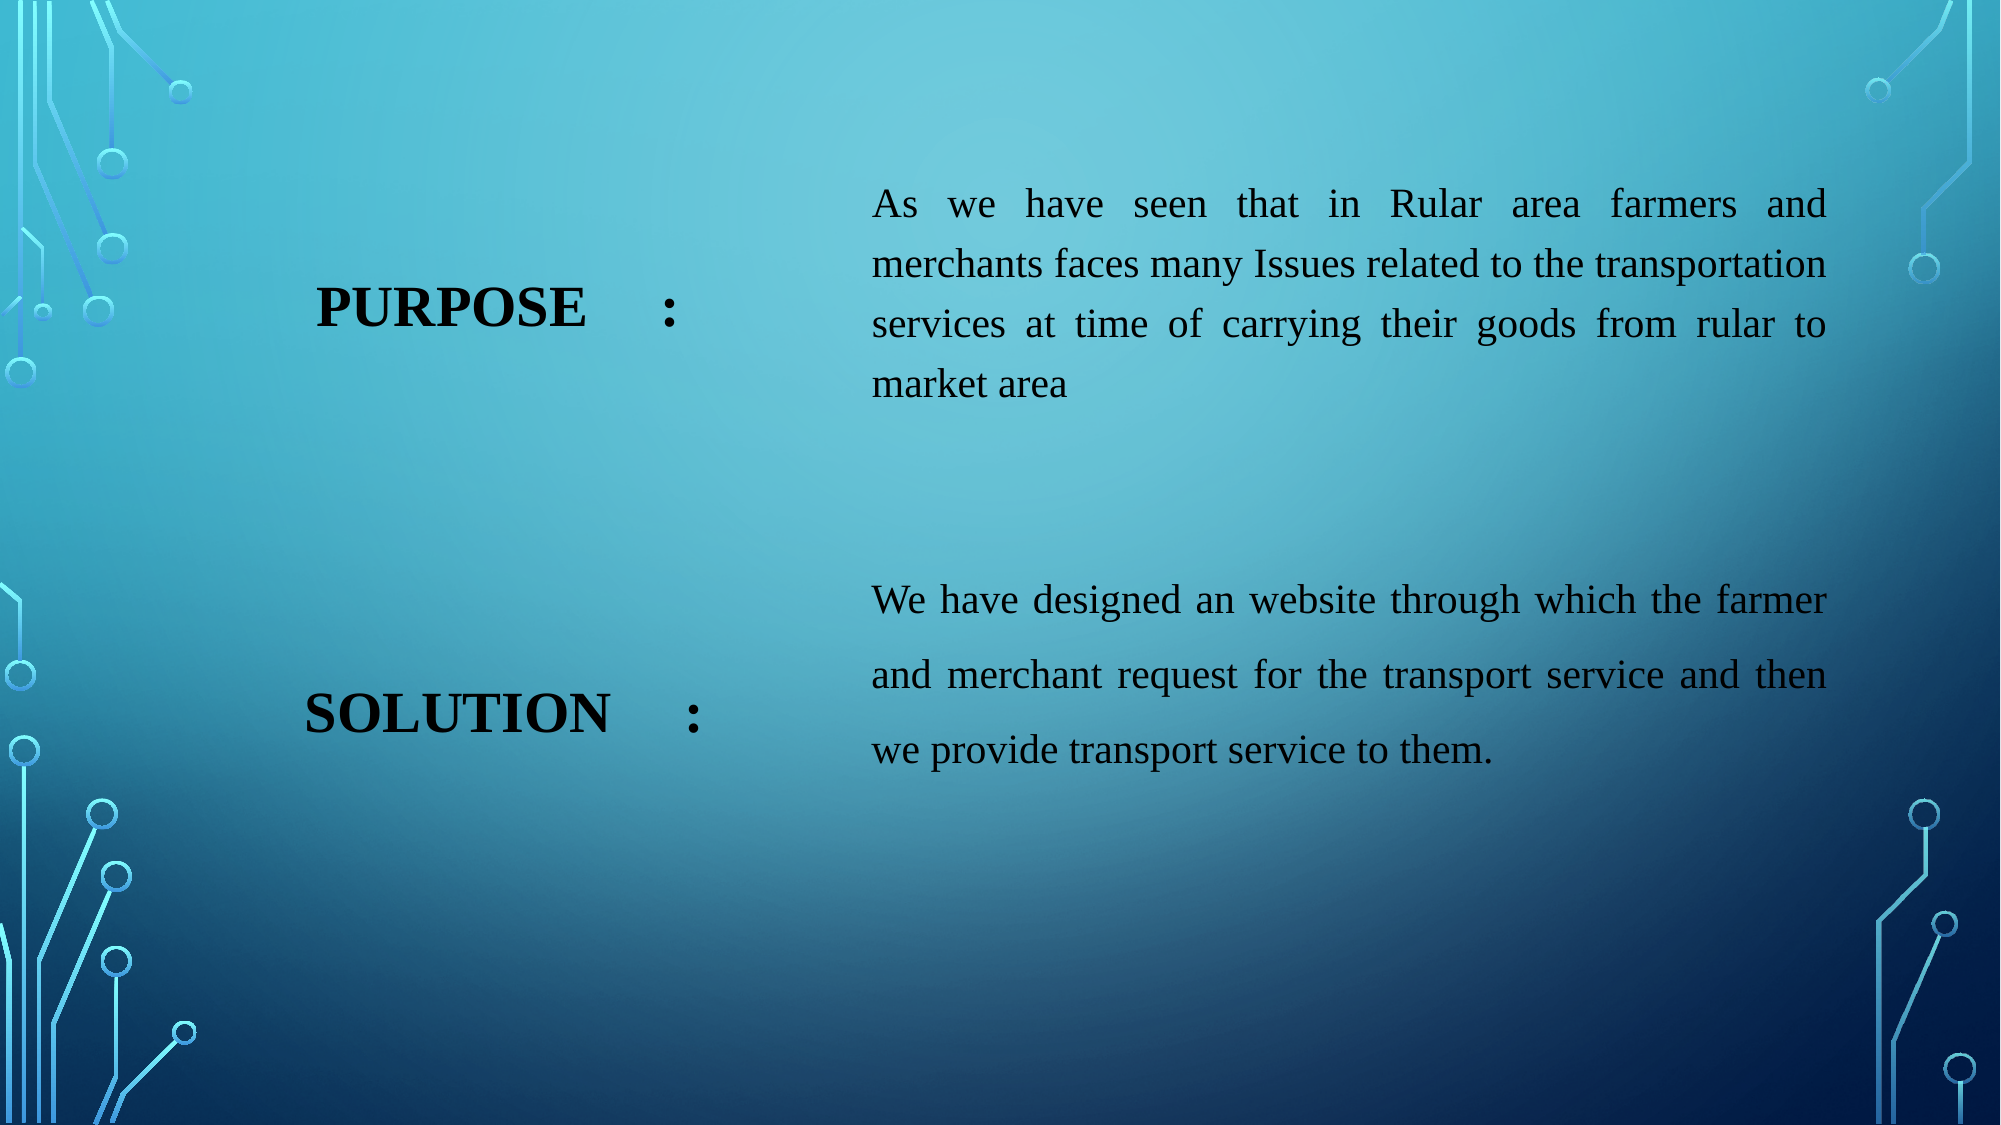

# Purpose     :
As we have seen that in Rular area farmers and merchants faces many Issues related to the transportation services at time of carrying their goods from rular to market area

We have designed an website through which the farmer and merchant request for the transport service and then we provide transport service to them.

SOLUTION     :